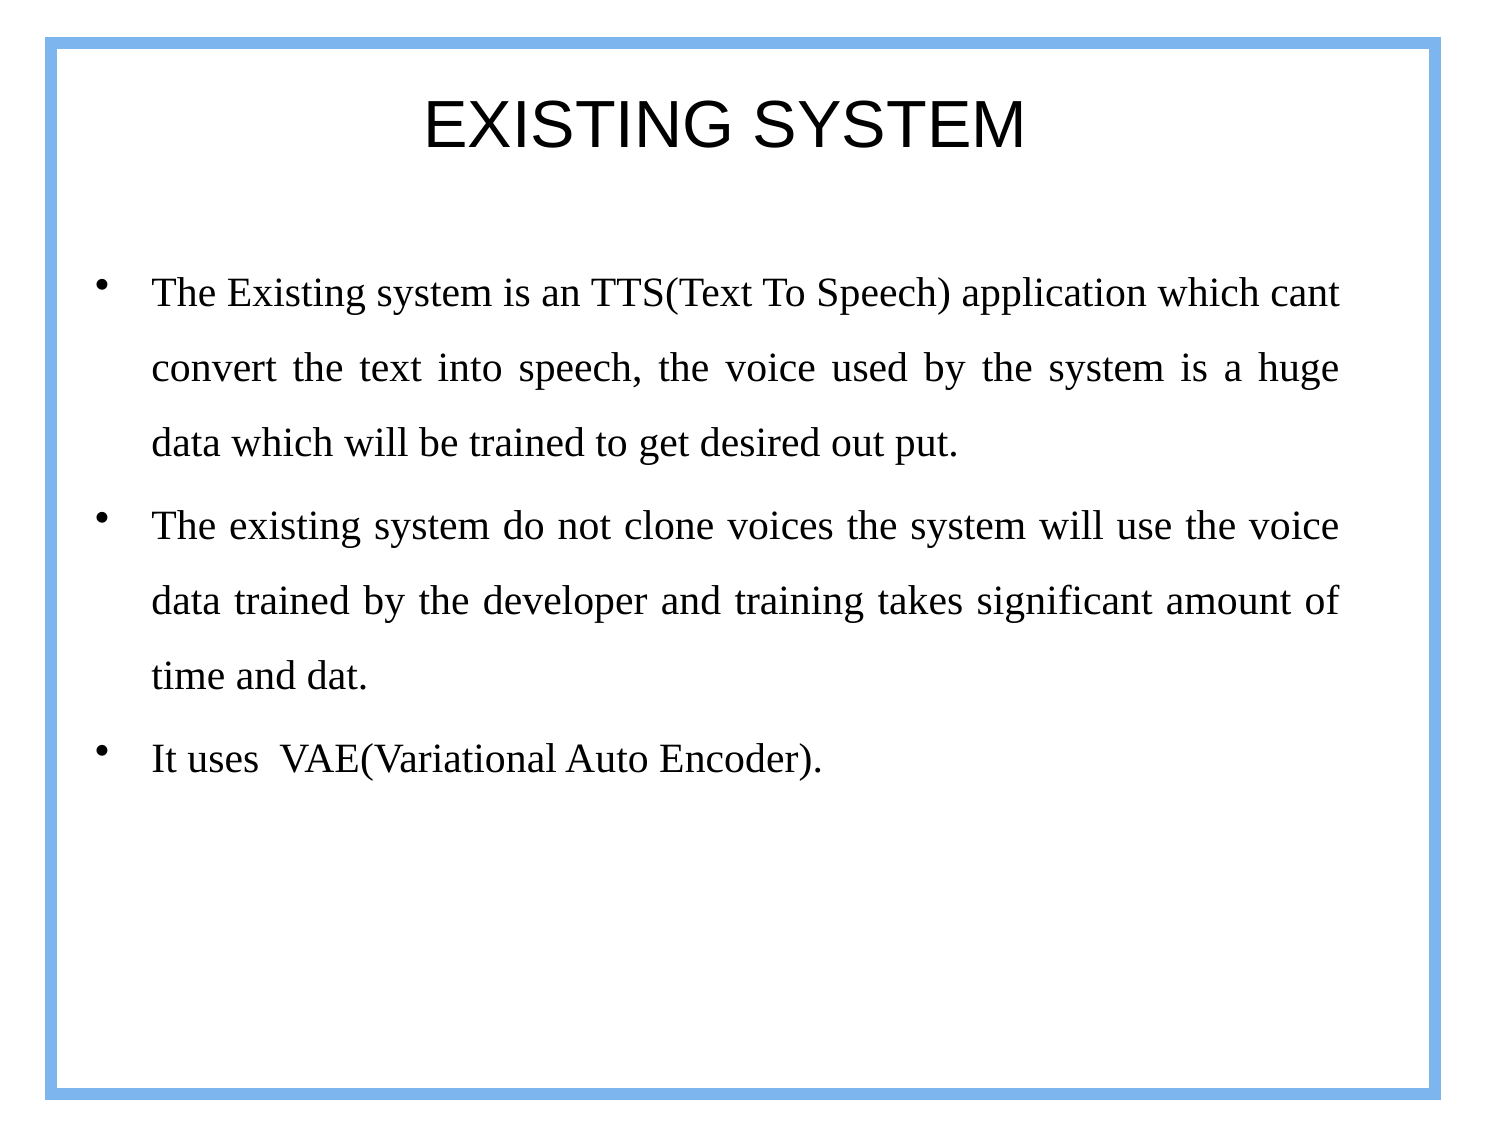

EXISTING SYSTEM
The Existing system is an TTS(Text To Speech) application which cant convert the text into speech, the voice used by the system is a huge data which will be trained to get desired out put.
The existing system do not clone voices the system will use the voice data trained by the developer and training takes significant amount of time and dat.
It uses  VAE(Variational Auto Encoder).